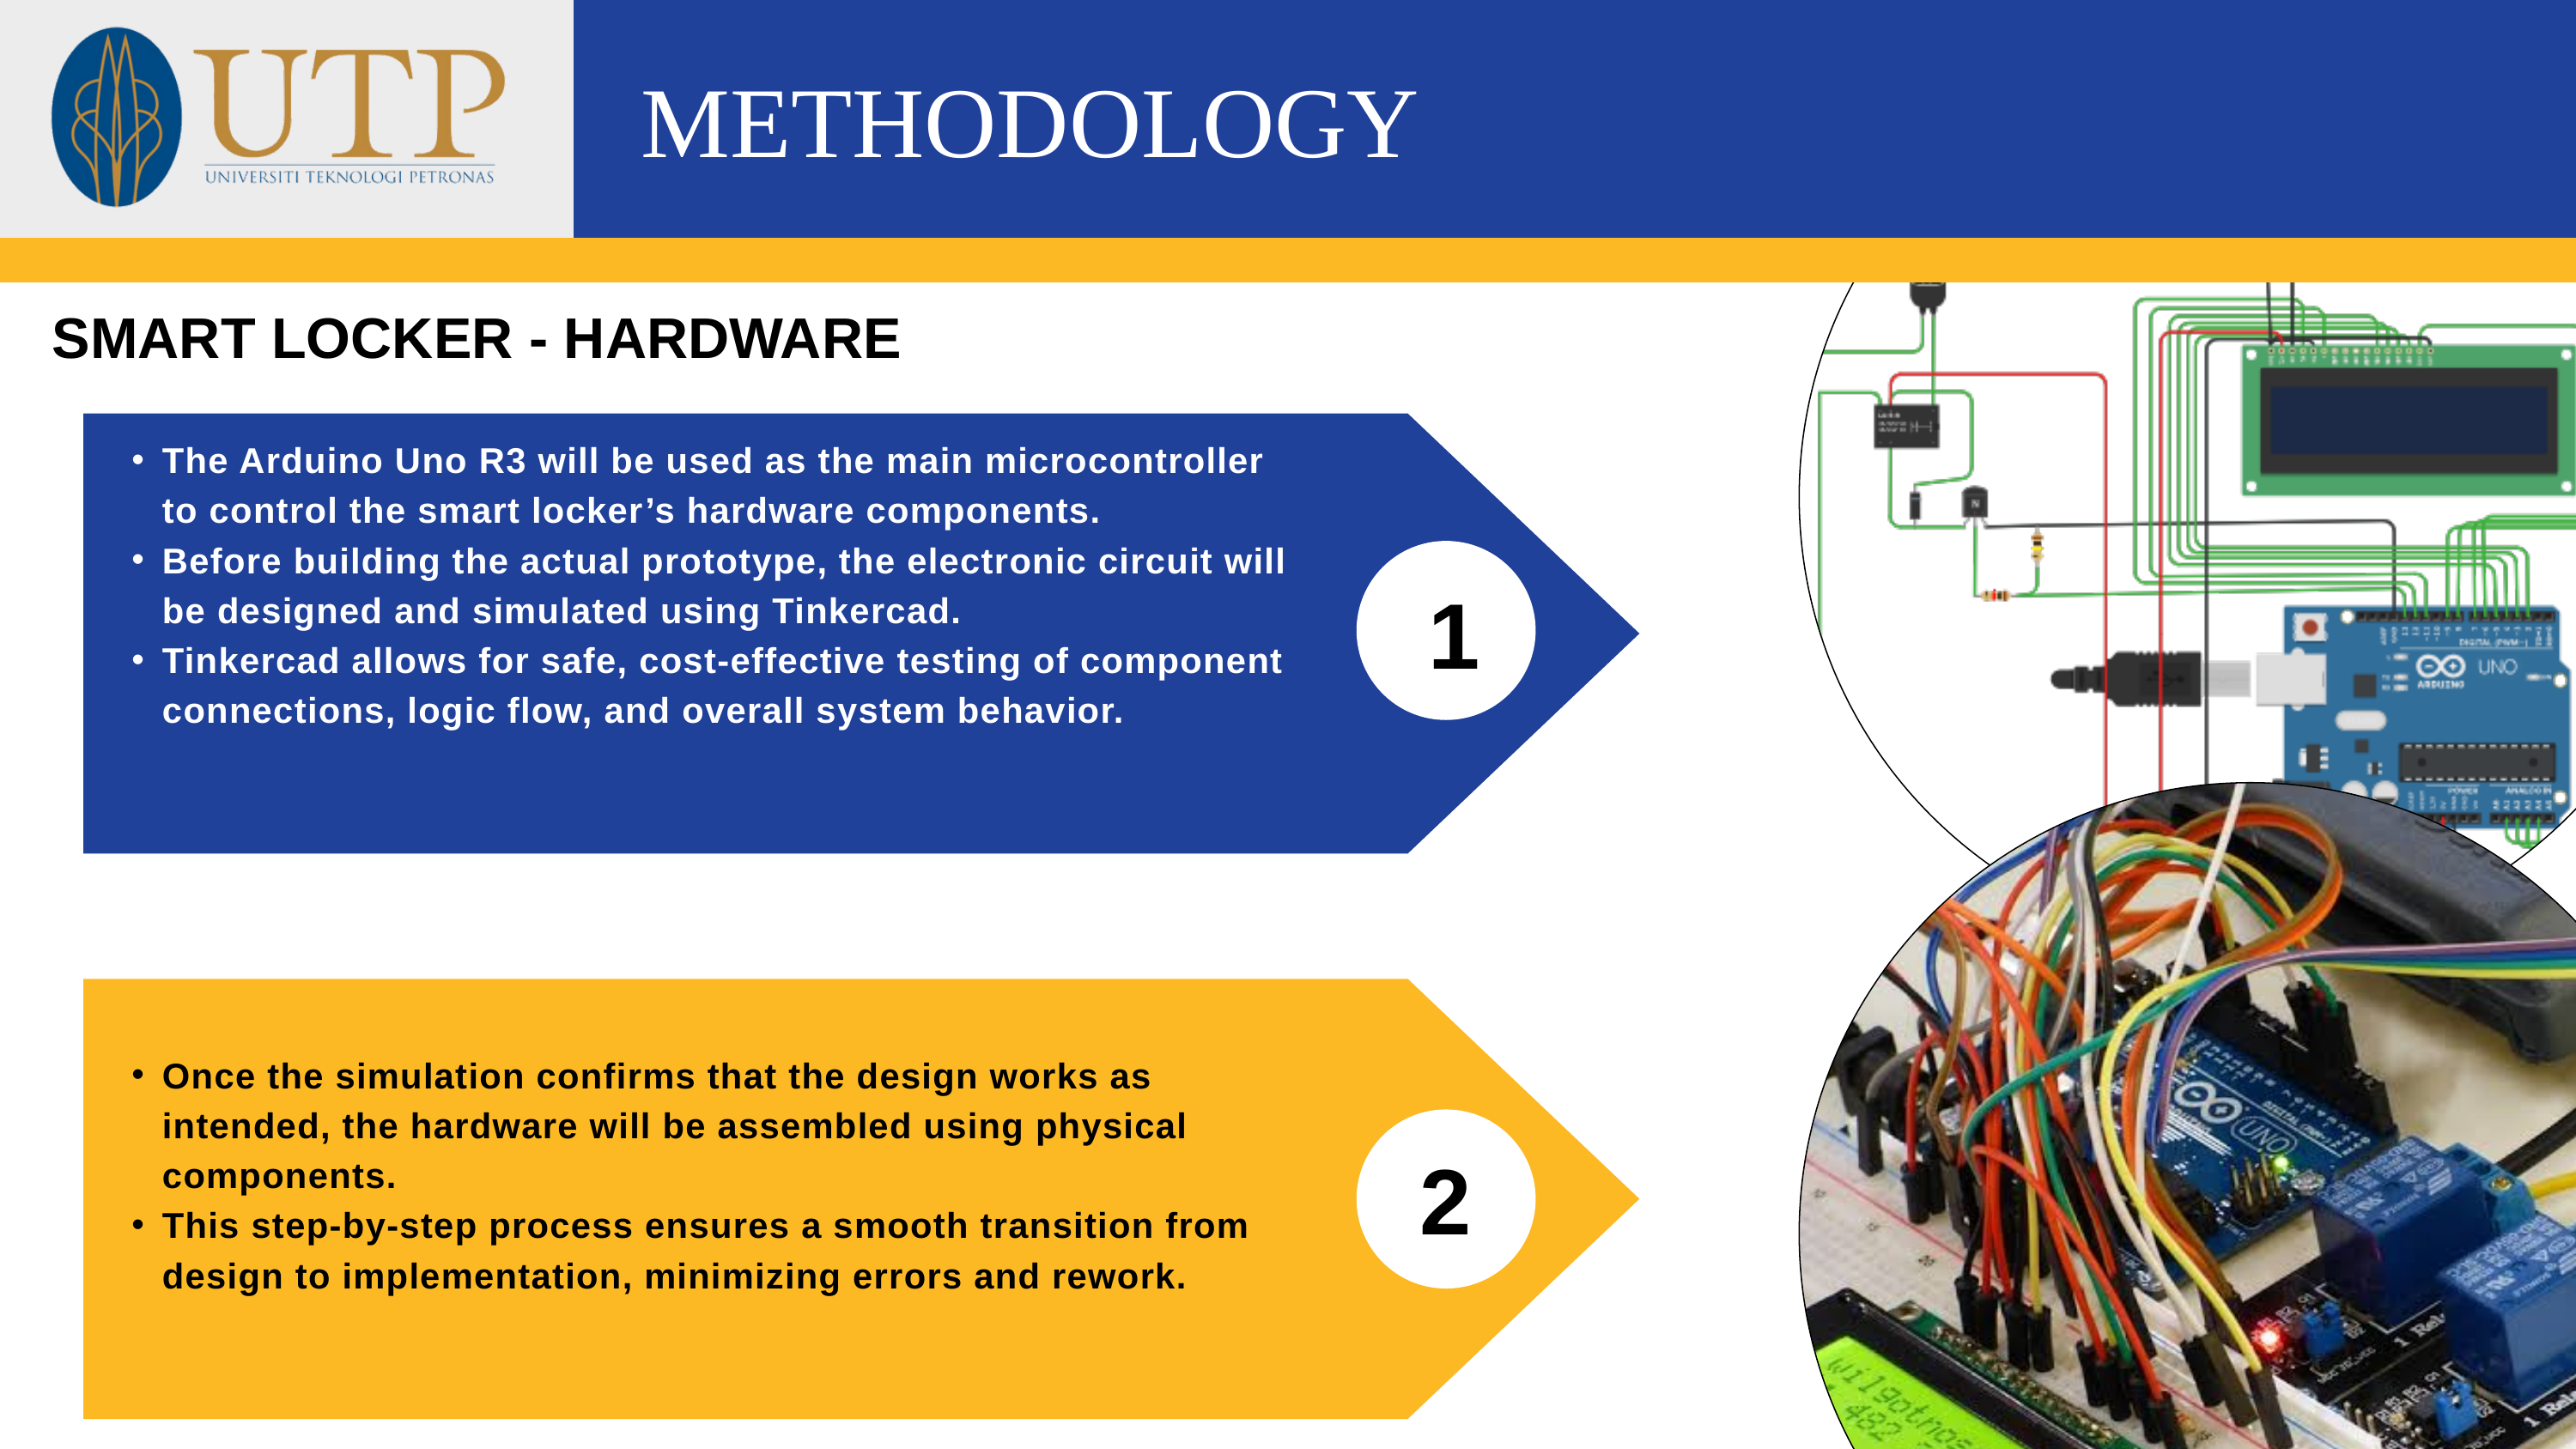

METHODOLOGY

SMART LOCKER - HARDWARE

The Arduino Uno R3 will be used as the main microcontroller to control the smart locker’s hardware components.
Before building the actual prototype, the electronic circuit will be designed and simulated using Tinkercad.
Tinkercad allows for safe, cost-effective testing of component connections, logic flow, and overall system behavior.

1

Once the simulation confirms that the design works as intended, the hardware will be assembled using physical components.
This step-by-step process ensures a smooth transition from design to implementation, minimizing errors and rework.

2